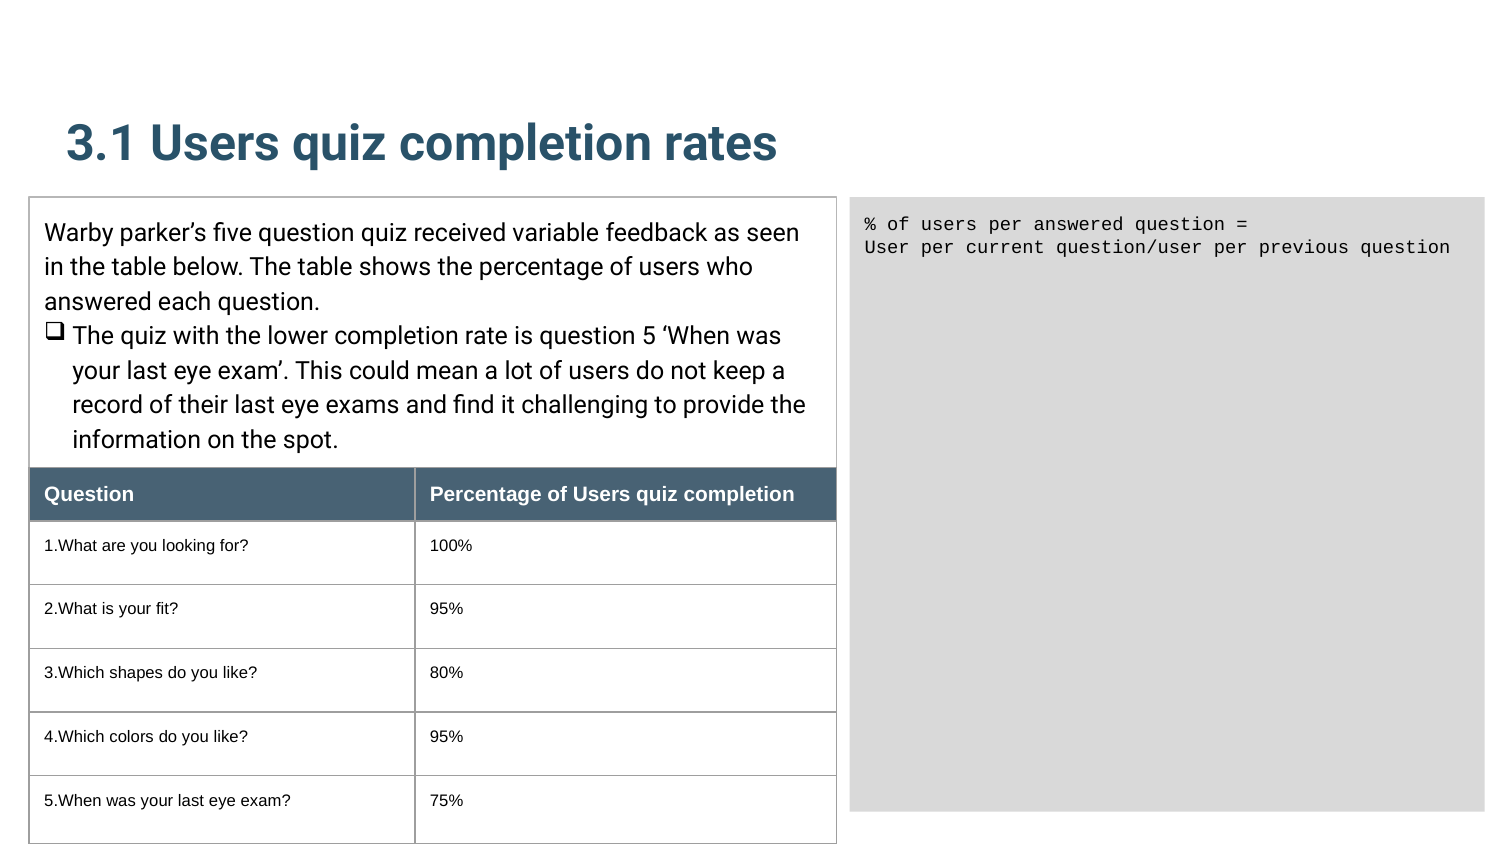

3.1 Users quiz completion rates
Warby parker’s five question quiz received variable feedback as seen in the table below. The table shows the percentage of users who answered each question.
The quiz with the lower completion rate is question 5 ‘When was your last eye exam’. This could mean a lot of users do not keep a record of their last eye exams and find it challenging to provide the information on the spot.

% of users per answered question =
User per current question/user per previous question

| Question | Percentage of Users quiz completion |
| --- | --- |
| 1.What are you looking for? | 100% |
| 2.What is your fit? | 95% |
| 3.Which shapes do you like? | 80% |
| 4.Which colors do you like? | 95% |
| 5.When was your last eye exam? | 75% |